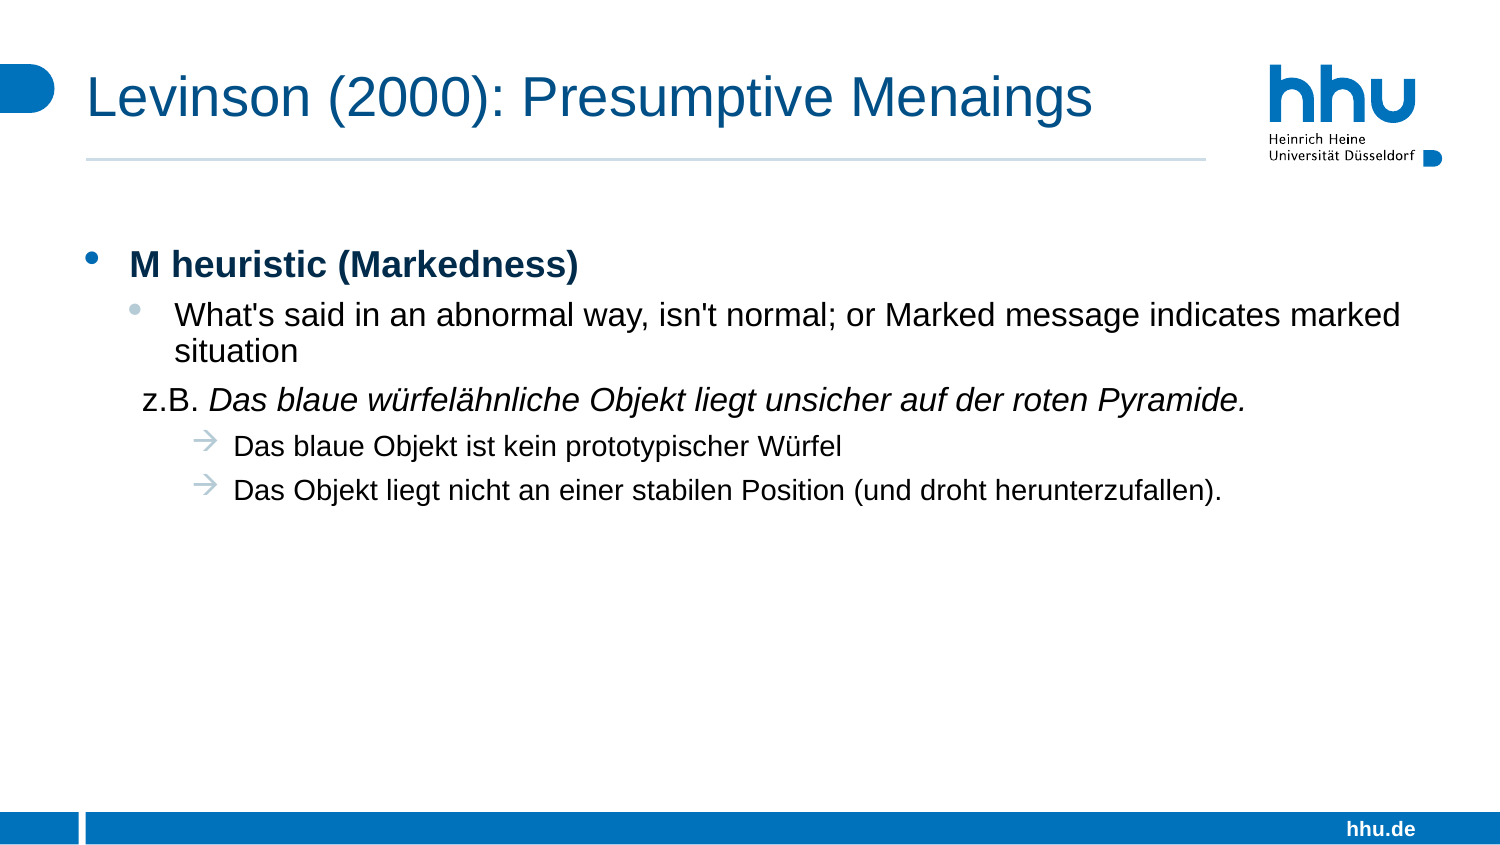

# Levinson (2000): Presumptive Menaings
M heuristic (Markedness)
What's said in an abnormal way, isn't normal; or Marked message indicates marked situation
z.B. Das blaue würfelähnliche Objekt liegt unsicher auf der roten Pyramide.
Das blaue Objekt ist kein prototypischer Würfel
Das Objekt liegt nicht an einer stabilen Position (und droht herunterzufallen).